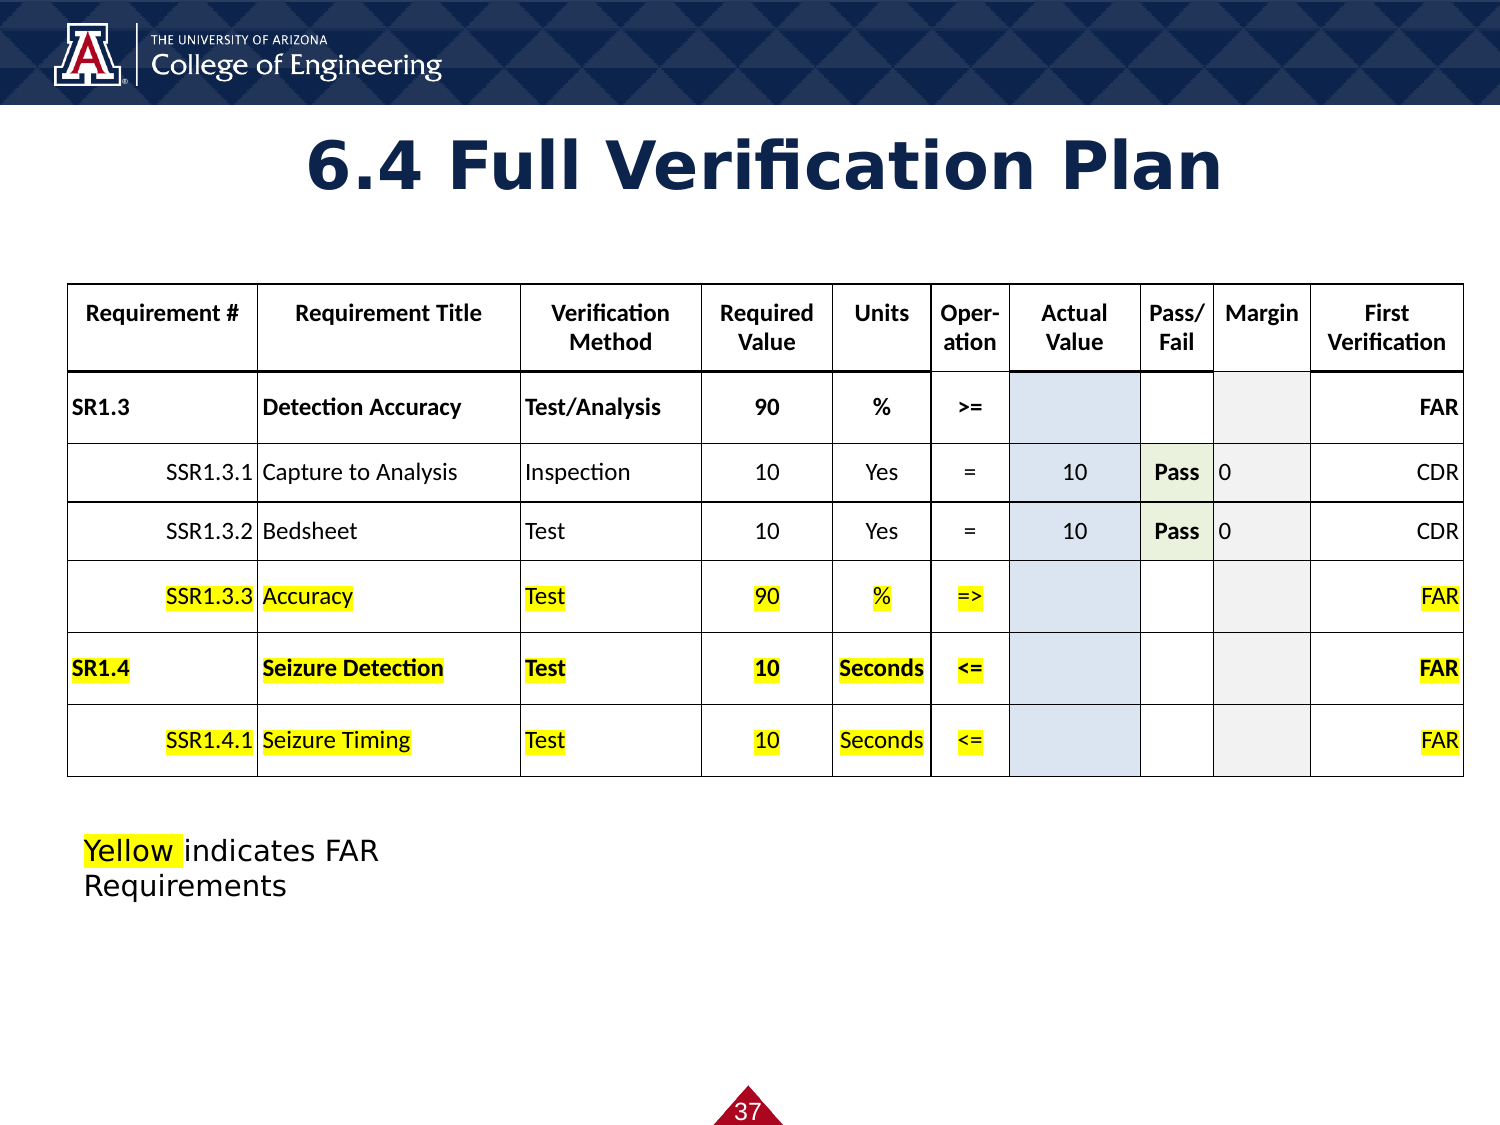

# 6.4 Full Verification Plan
| Requirement # | Requirement Title | Verification Method | Required Value | Units | Oper-ation | Actual Value | Pass/ Fail | Margin | First Verification |
| --- | --- | --- | --- | --- | --- | --- | --- | --- | --- |
| SR1.3 | Detection Accuracy | Test/Analysis | 90 | % | >= |  |  |  | FAR |
| SSR1.3.1 | Capture to Analysis | Inspection | 10 | Yes | = | 10 | Pass | 0 | CDR |
| SSR1.3.2 | Bedsheet | Test | 10 | Yes | = | 10 | Pass | 0 | CDR |
| SSR1.3.3 | Accuracy | Test | 90 | % | => |  |  |  | FAR |
| SR1.4 | Seizure Detection | Test | 10 | Seconds | <= |  |  |  | FAR |
| SSR1.4.1 | Seizure Timing | Test | 10 | Seconds | <= |  |  |  | FAR |
Yellow indicates FAR Requirements
37